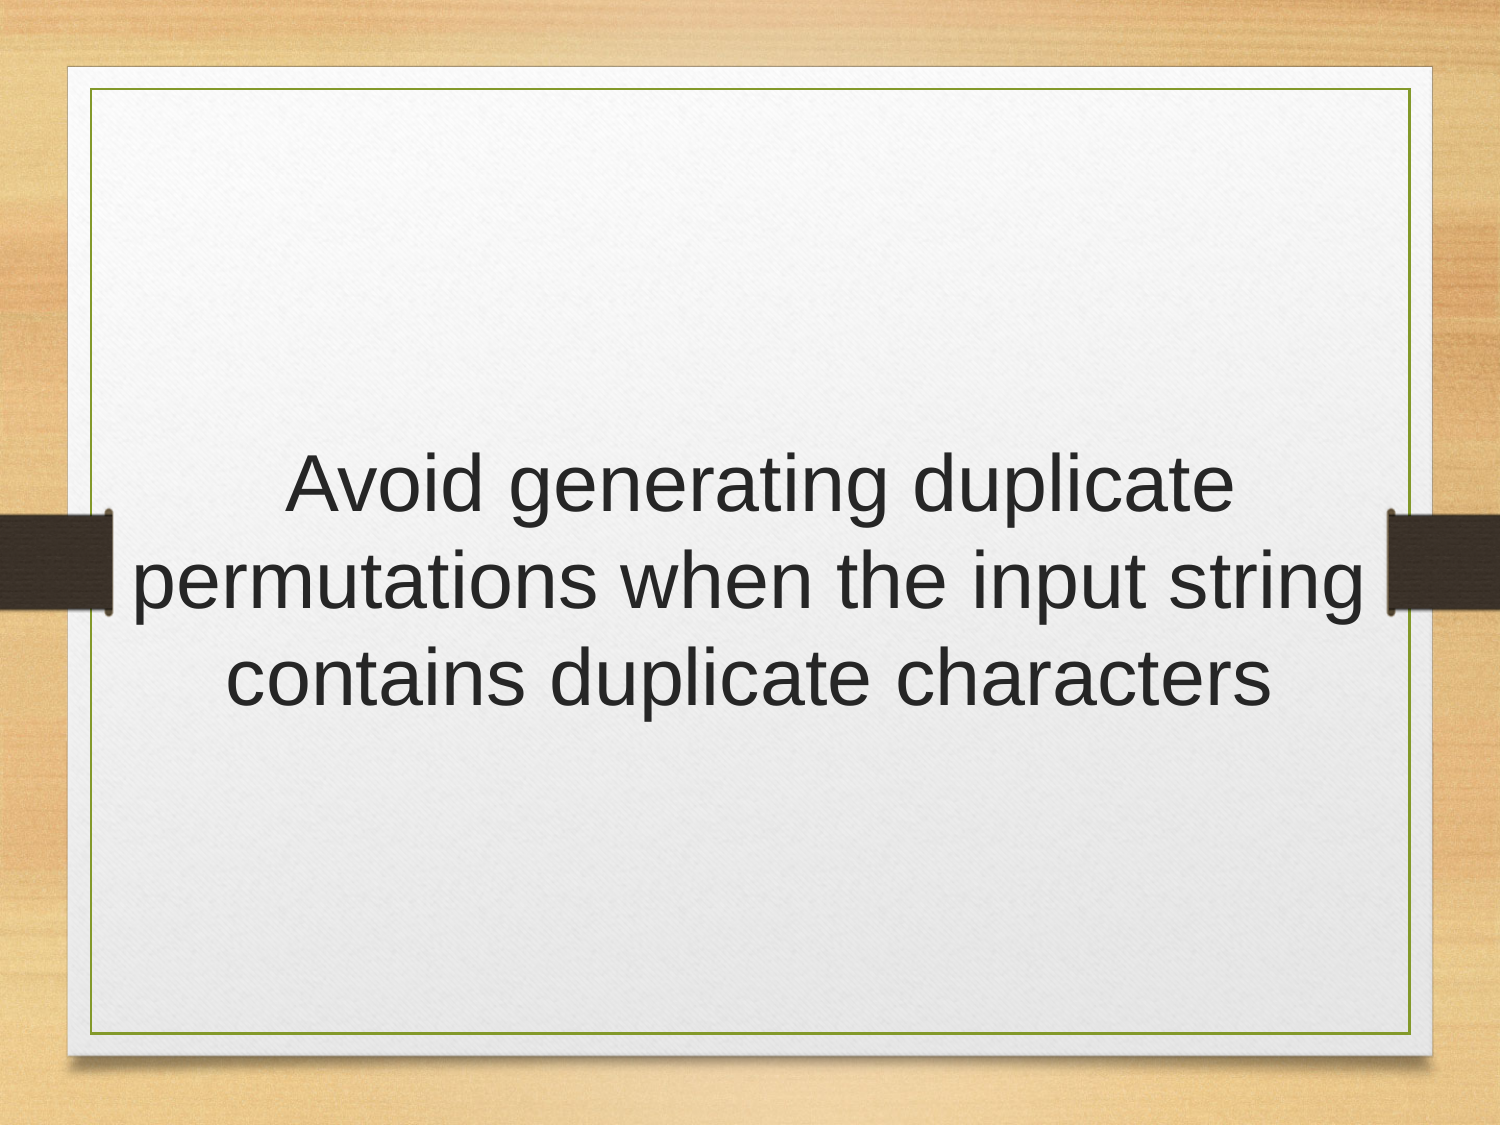

Avoid generating duplicate permutations when the input string contains duplicate characters